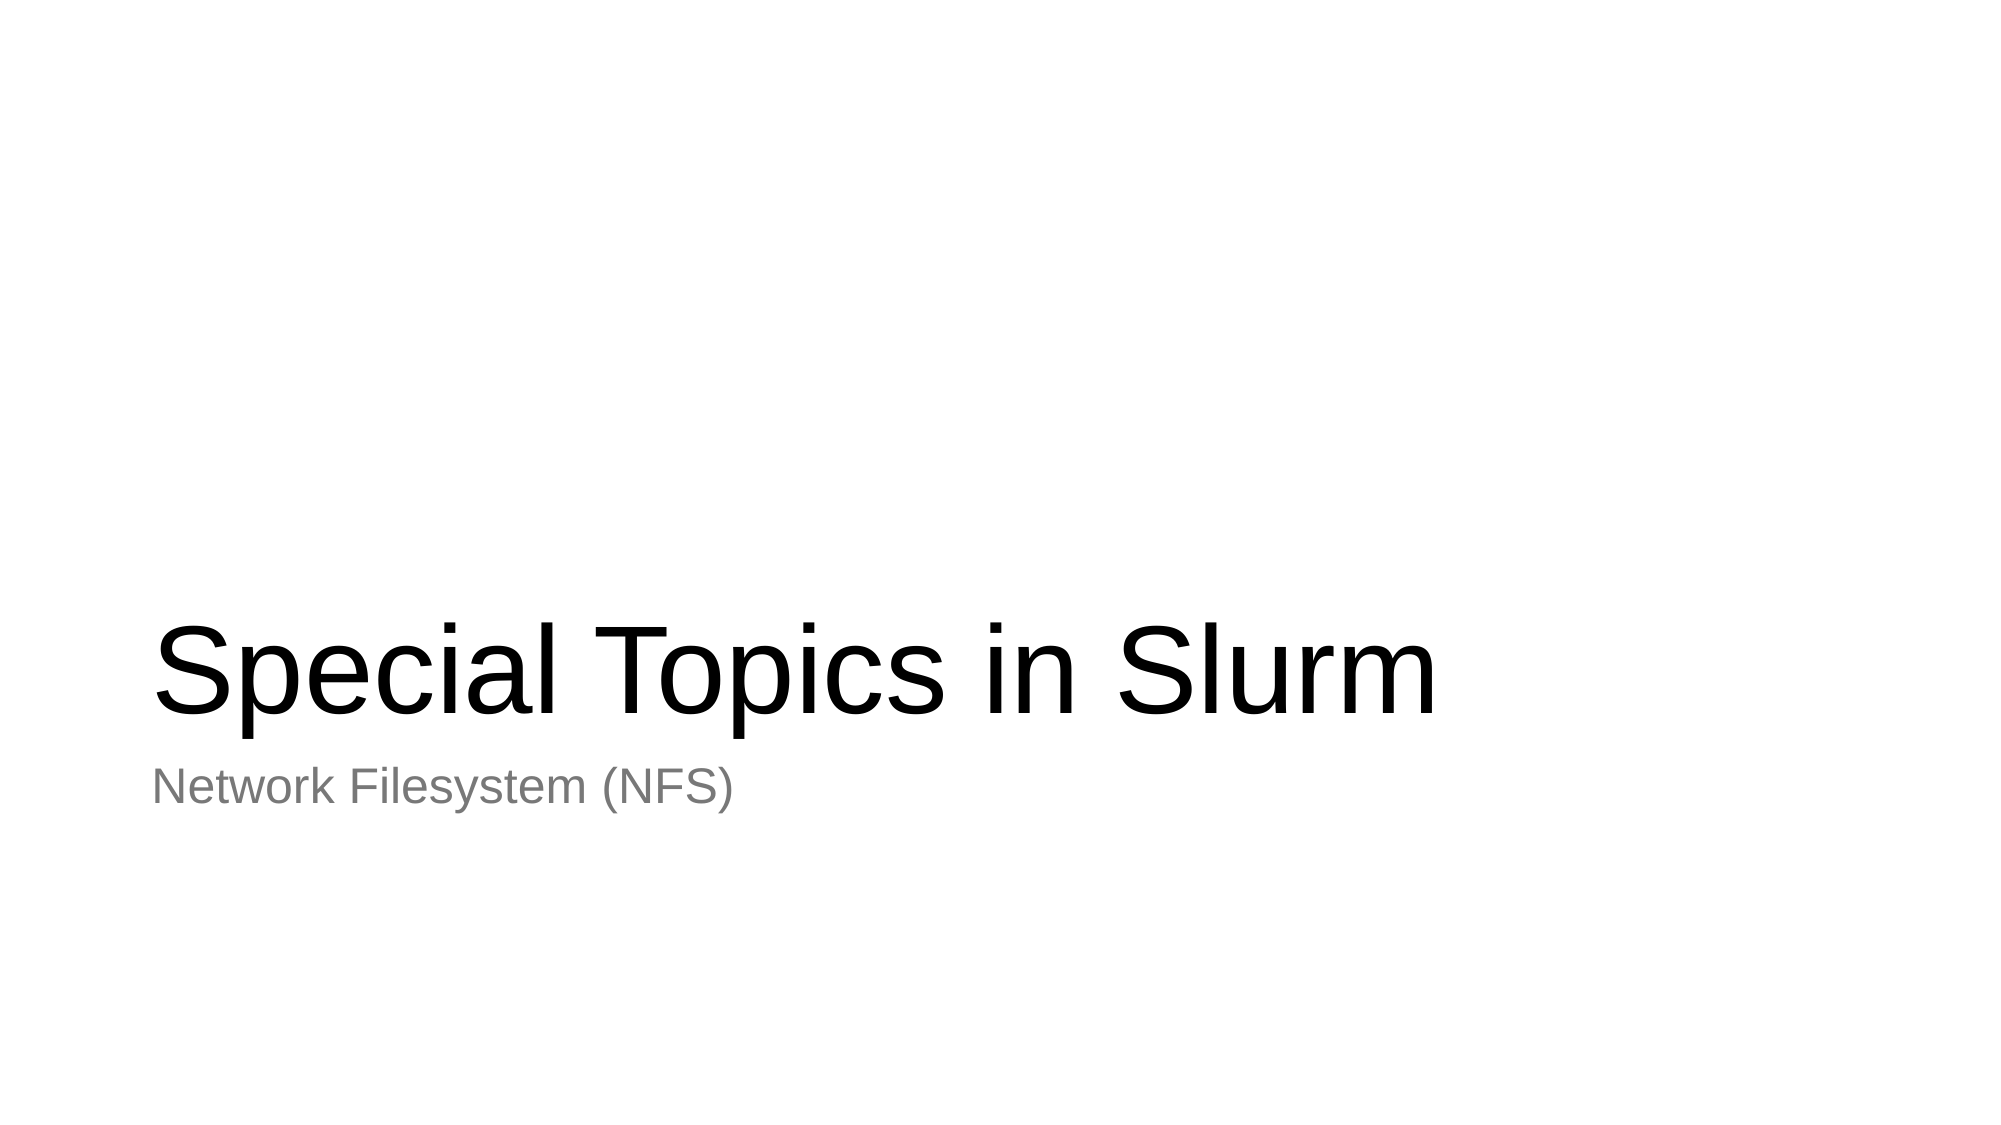

# Special Topics in Slurm
Network Filesystem (NFS)